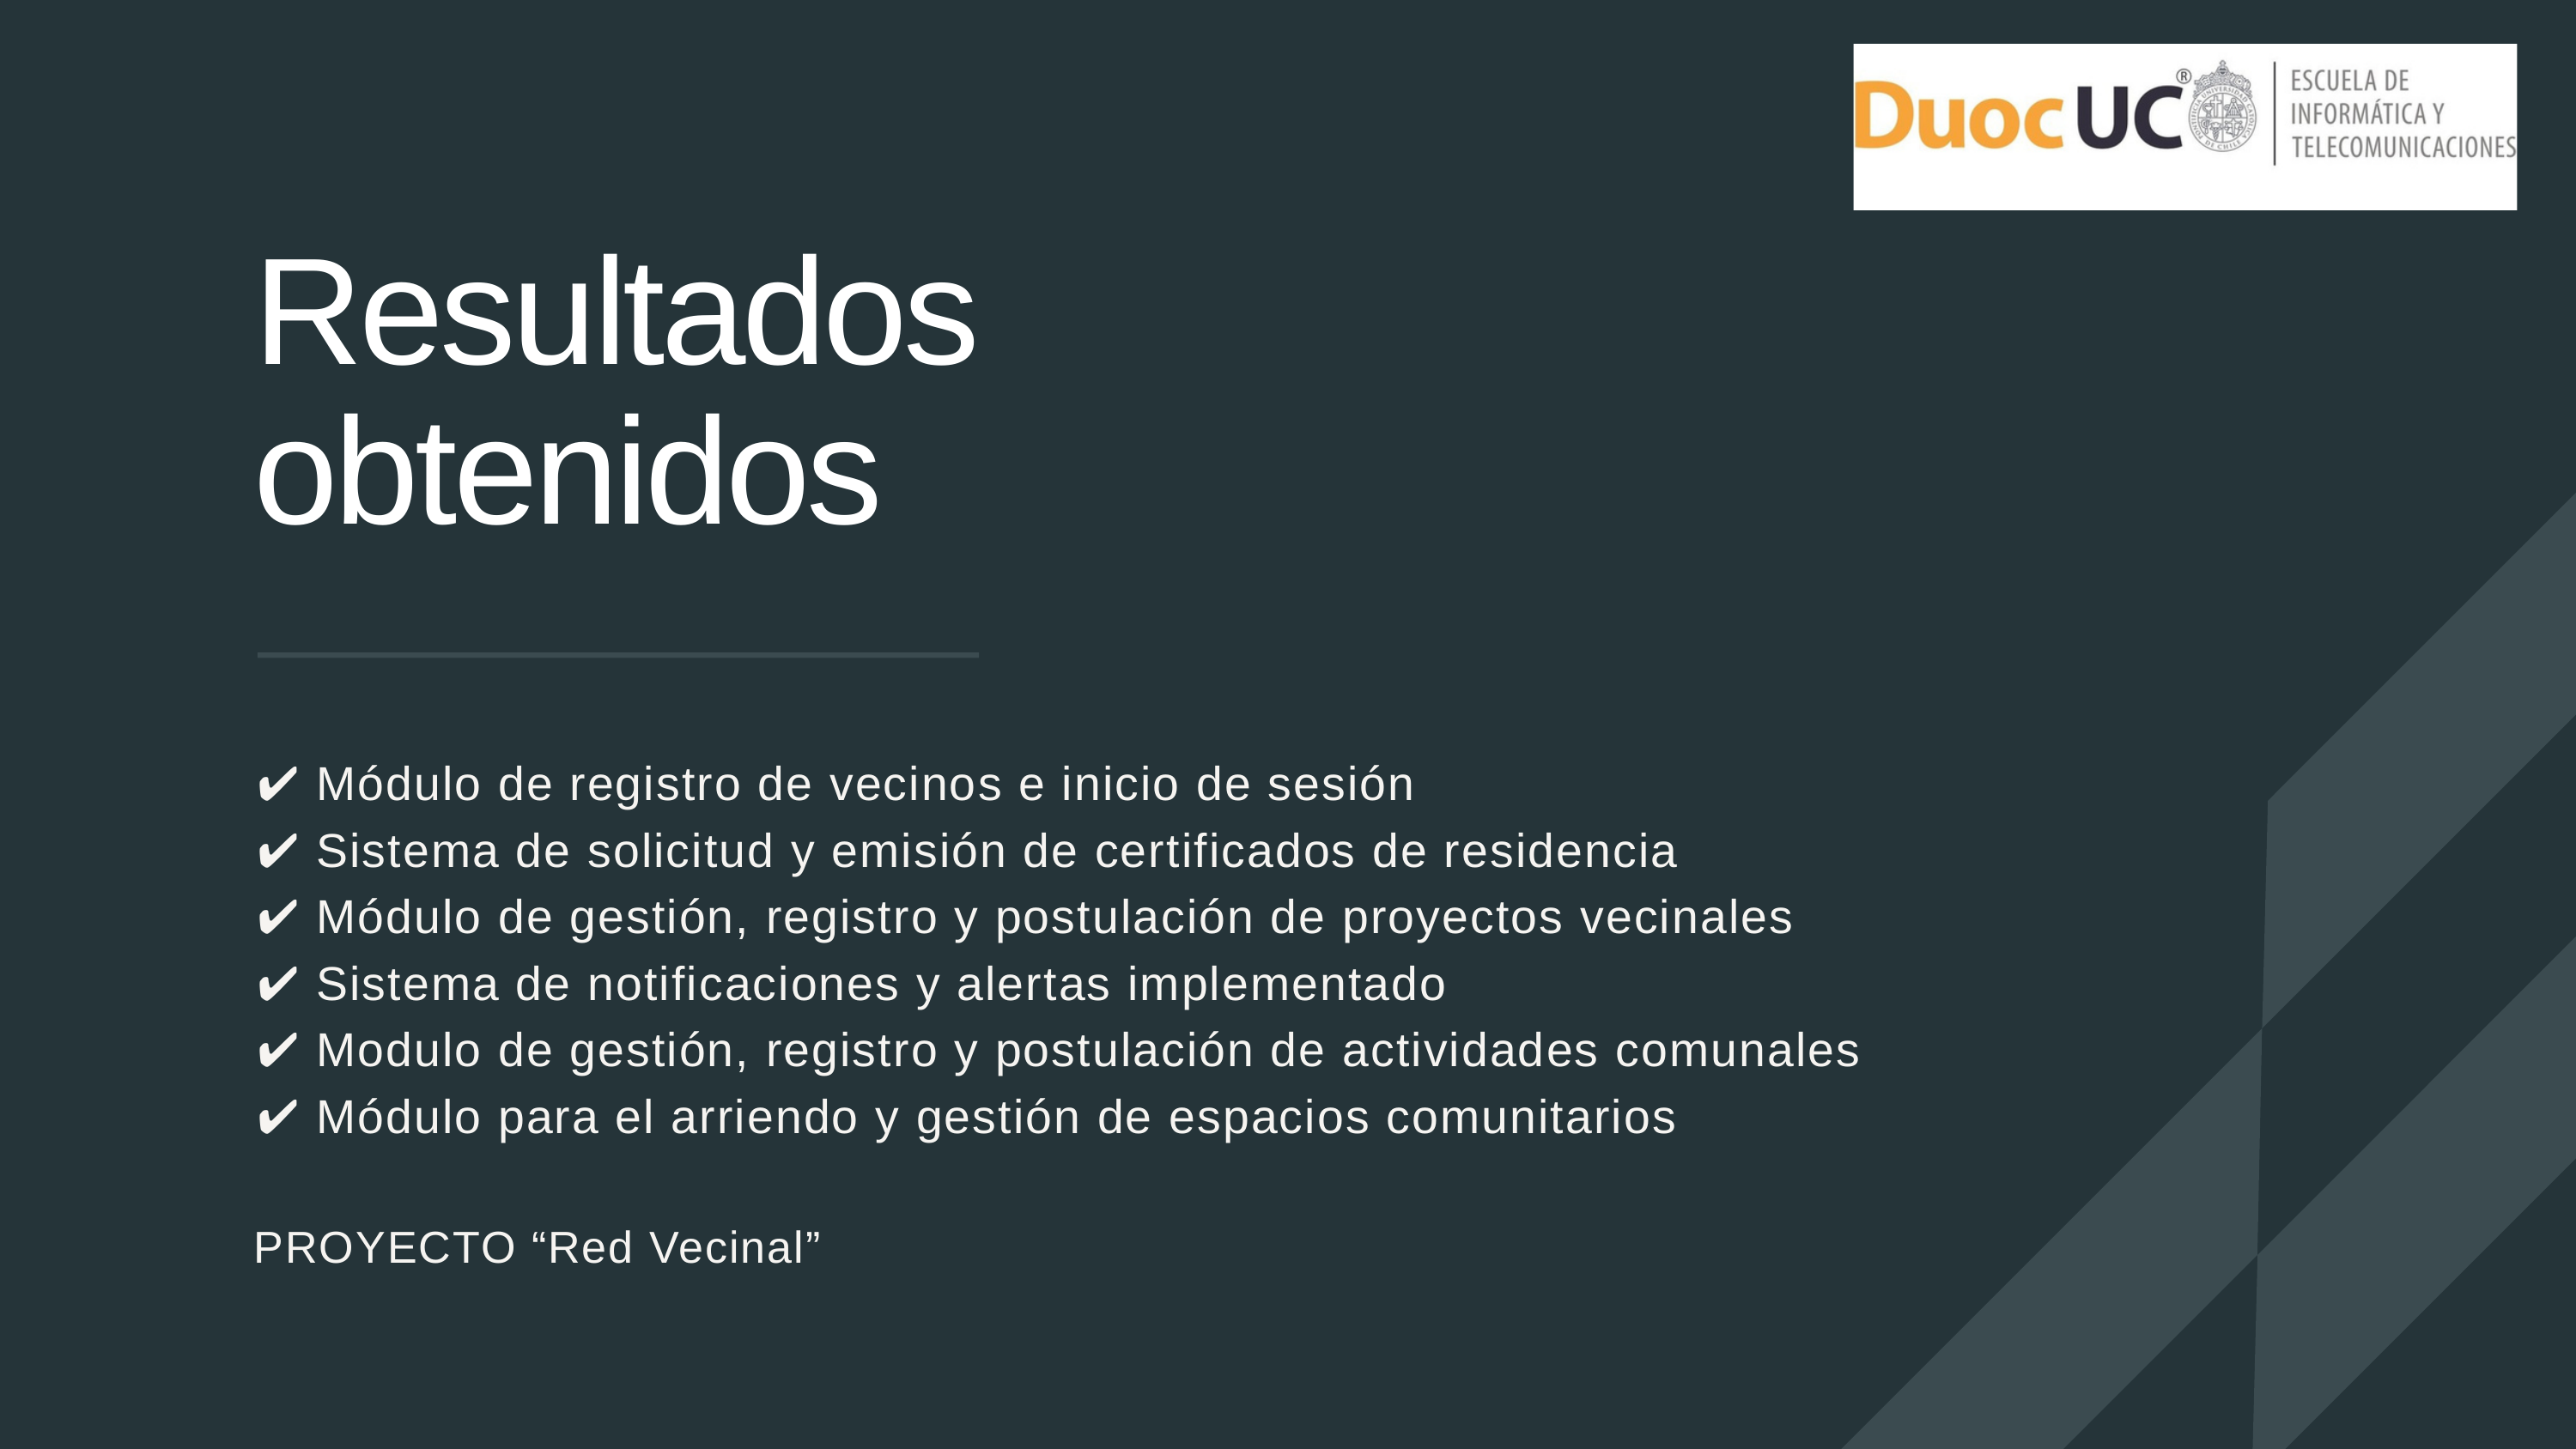

Resultados obtenidos

✔ Módulo de registro de vecinos e inicio de sesión
✔ Sistema de solicitud y emisión de certificados de residencia
✔ Módulo de gestión, registro y postulación de proyectos vecinales
✔ Sistema de notificaciones y alertas implementado
✔ Modulo de gestión, registro y postulación de actividades comunales
✔ Módulo para el arriendo y gestión de espacios comunitarios
PROYECTO “Red Vecinal”